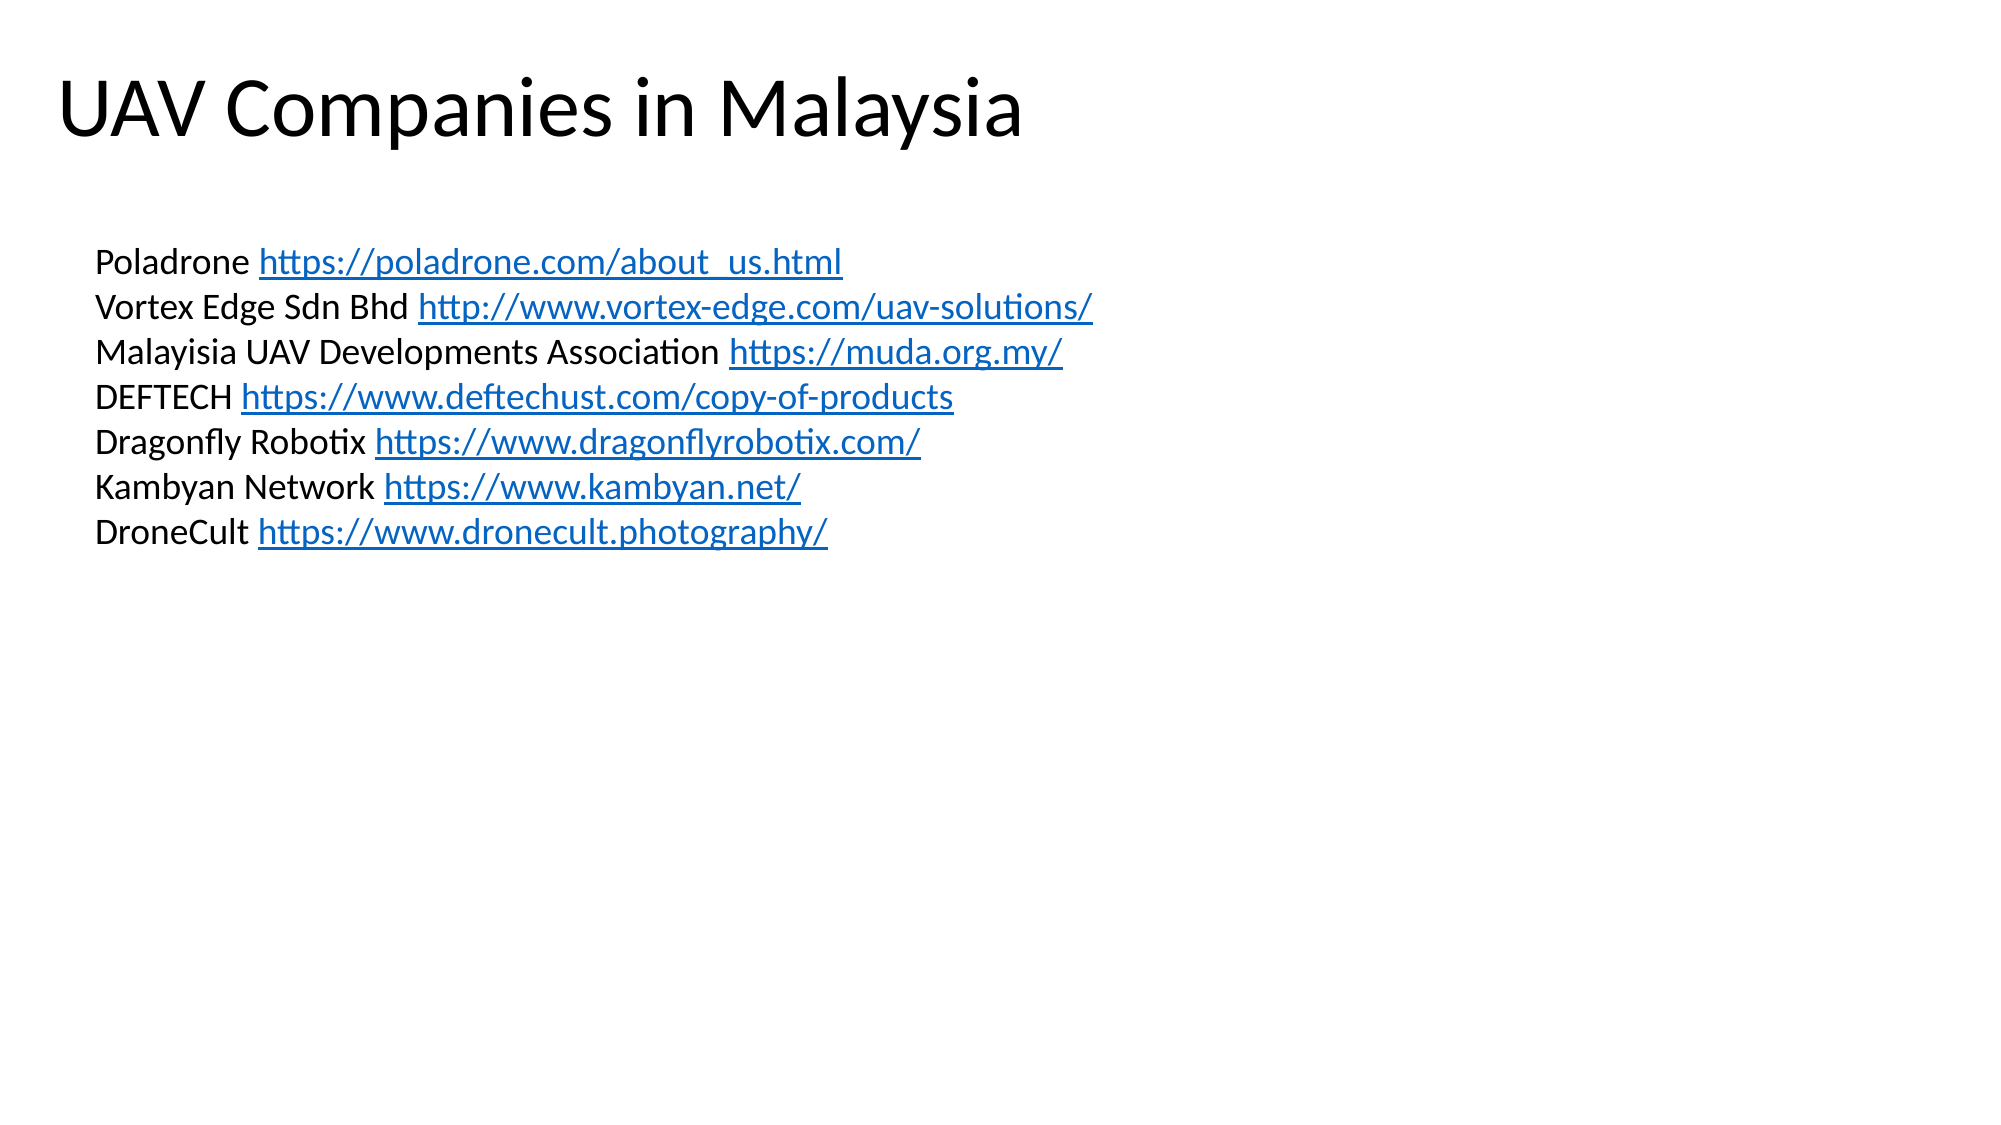

UAV Companies in Malaysia
Poladrone https://poladrone.com/about_us.html
Vortex Edge Sdn Bhd http://www.vortex-edge.com/uav-solutions/
Malayisia UAV Developments Association https://muda.org.my/
DEFTECH https://www.deftechust.com/copy-of-products
Dragonfly Robotix https://www.dragonflyrobotix.com/
Kambyan Network https://www.kambyan.net/
DroneCult https://www.dronecult.photography/